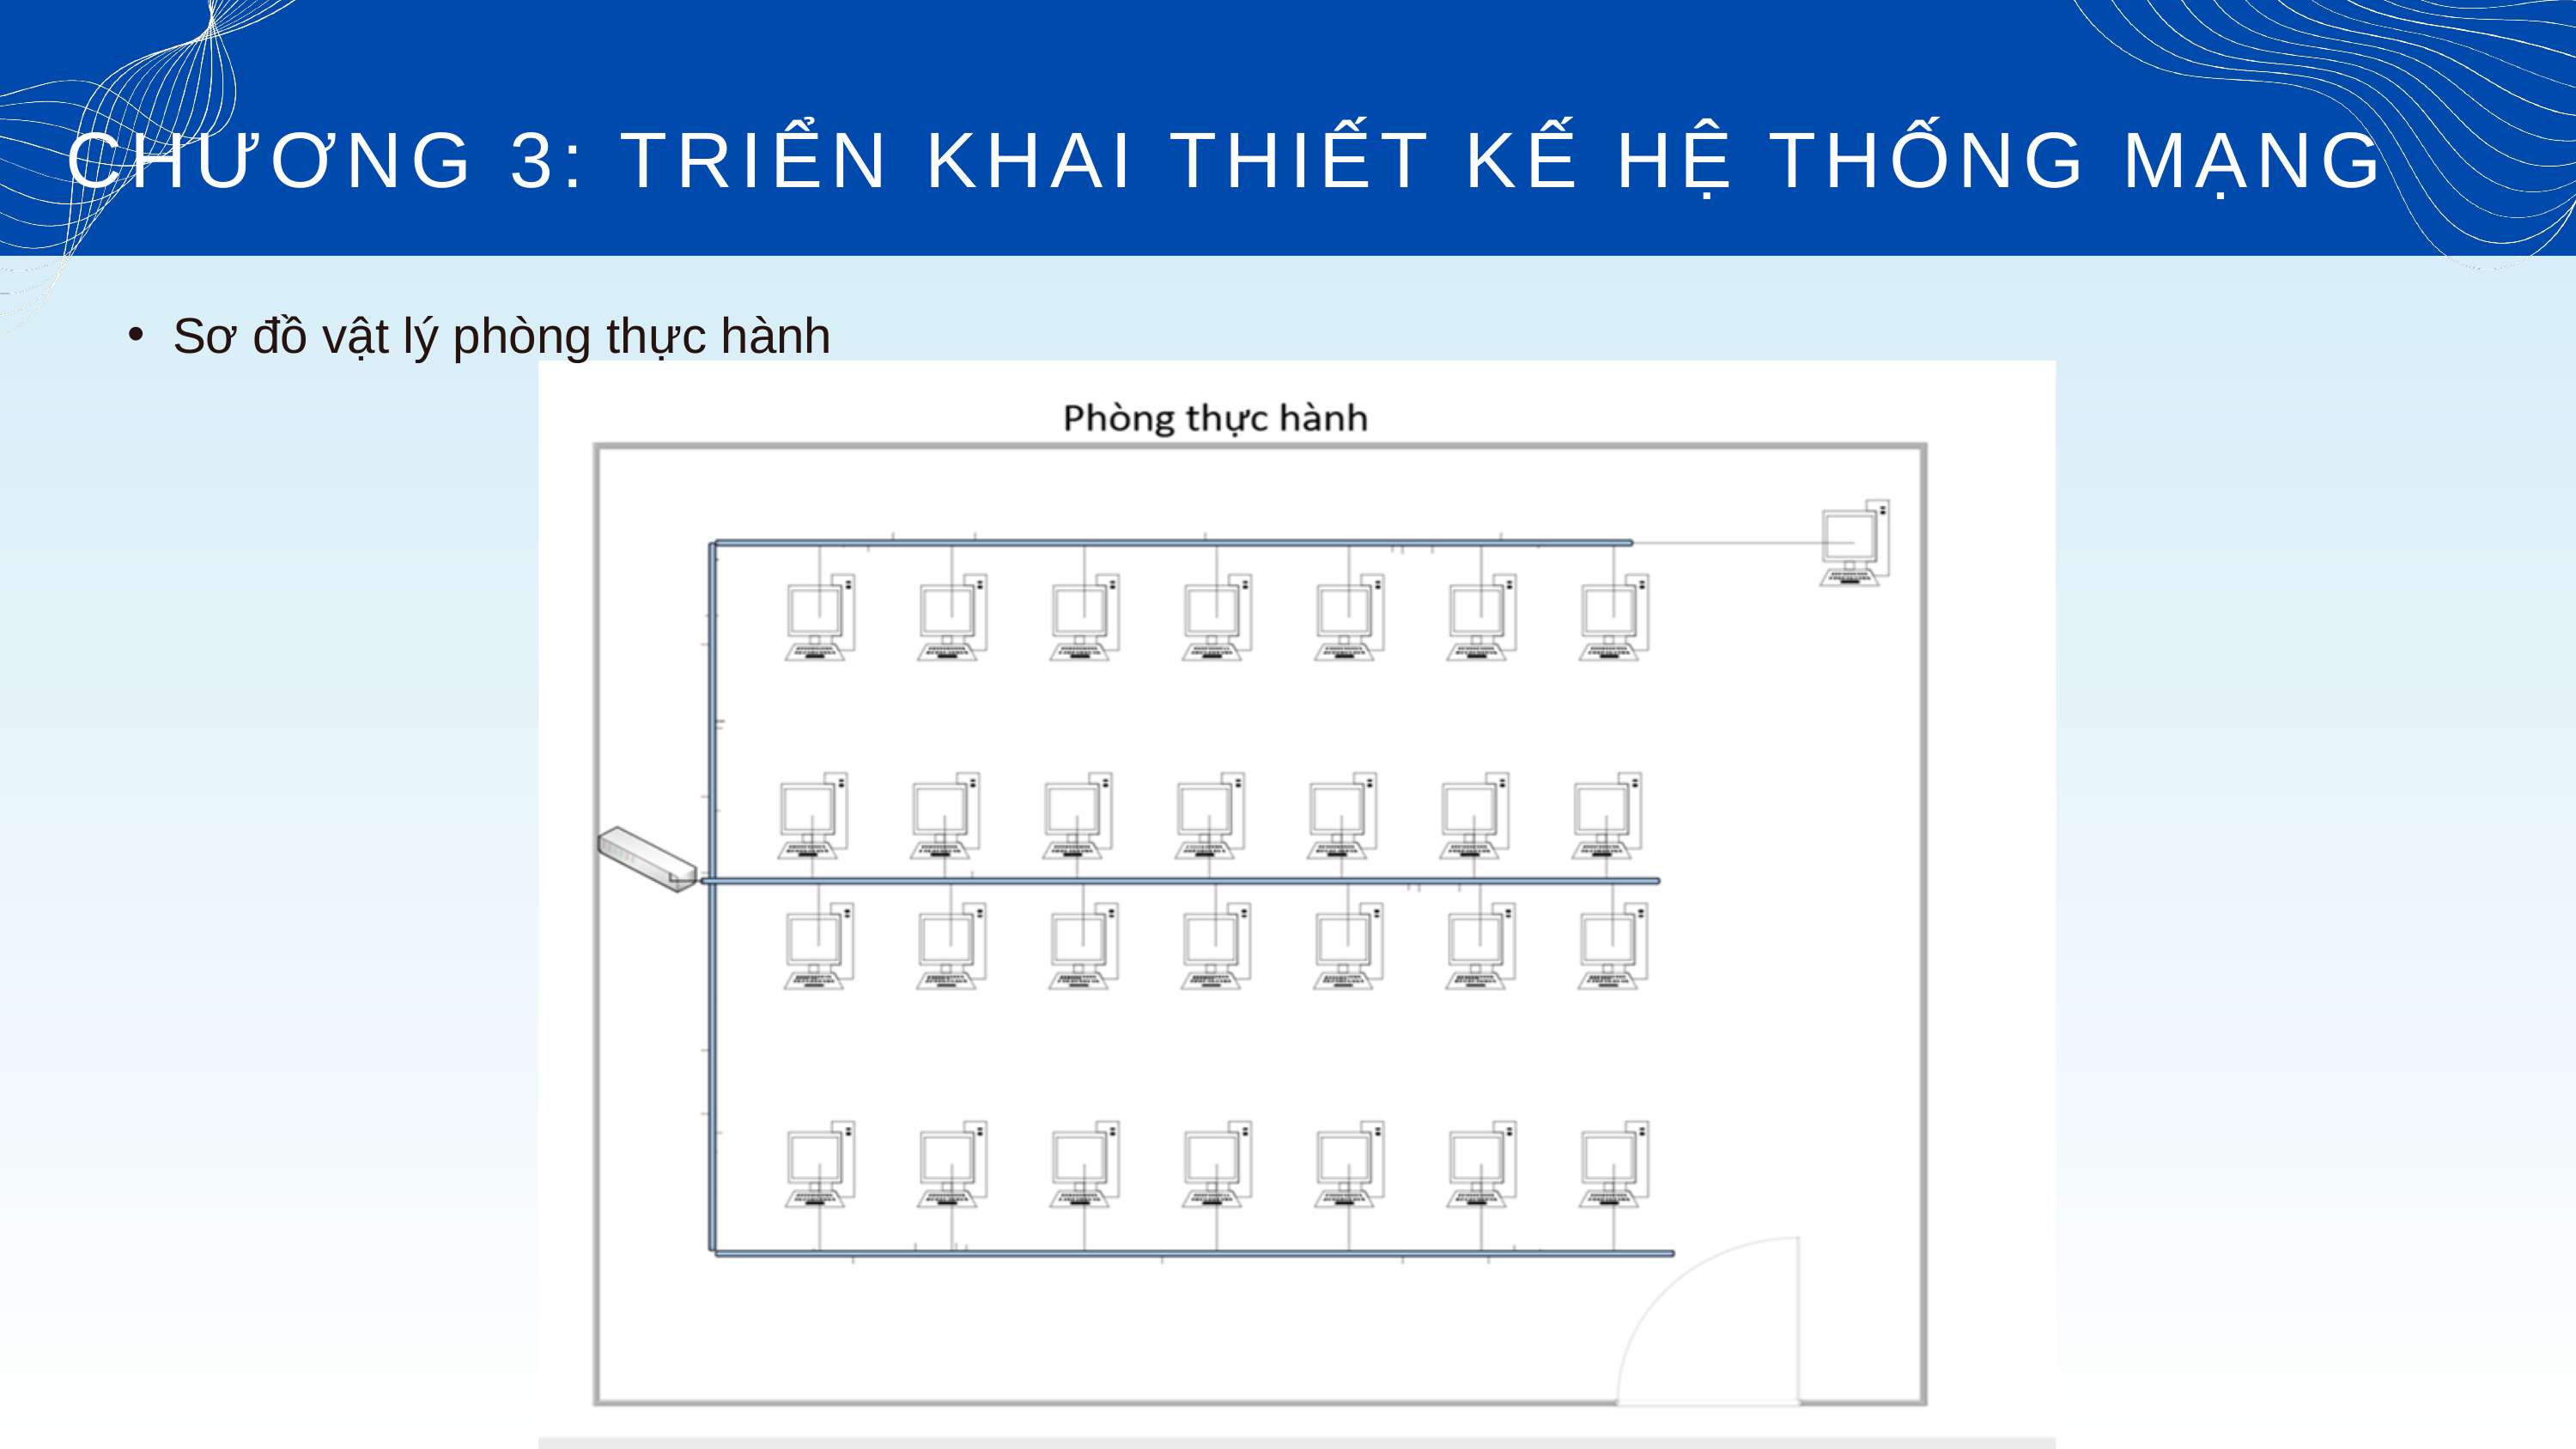

CHƯƠNG 3: TRIỂN KHAI THIẾT KẾ HỆ THỐNG MẠNG
Sơ đồ vật lý phòng thực hành